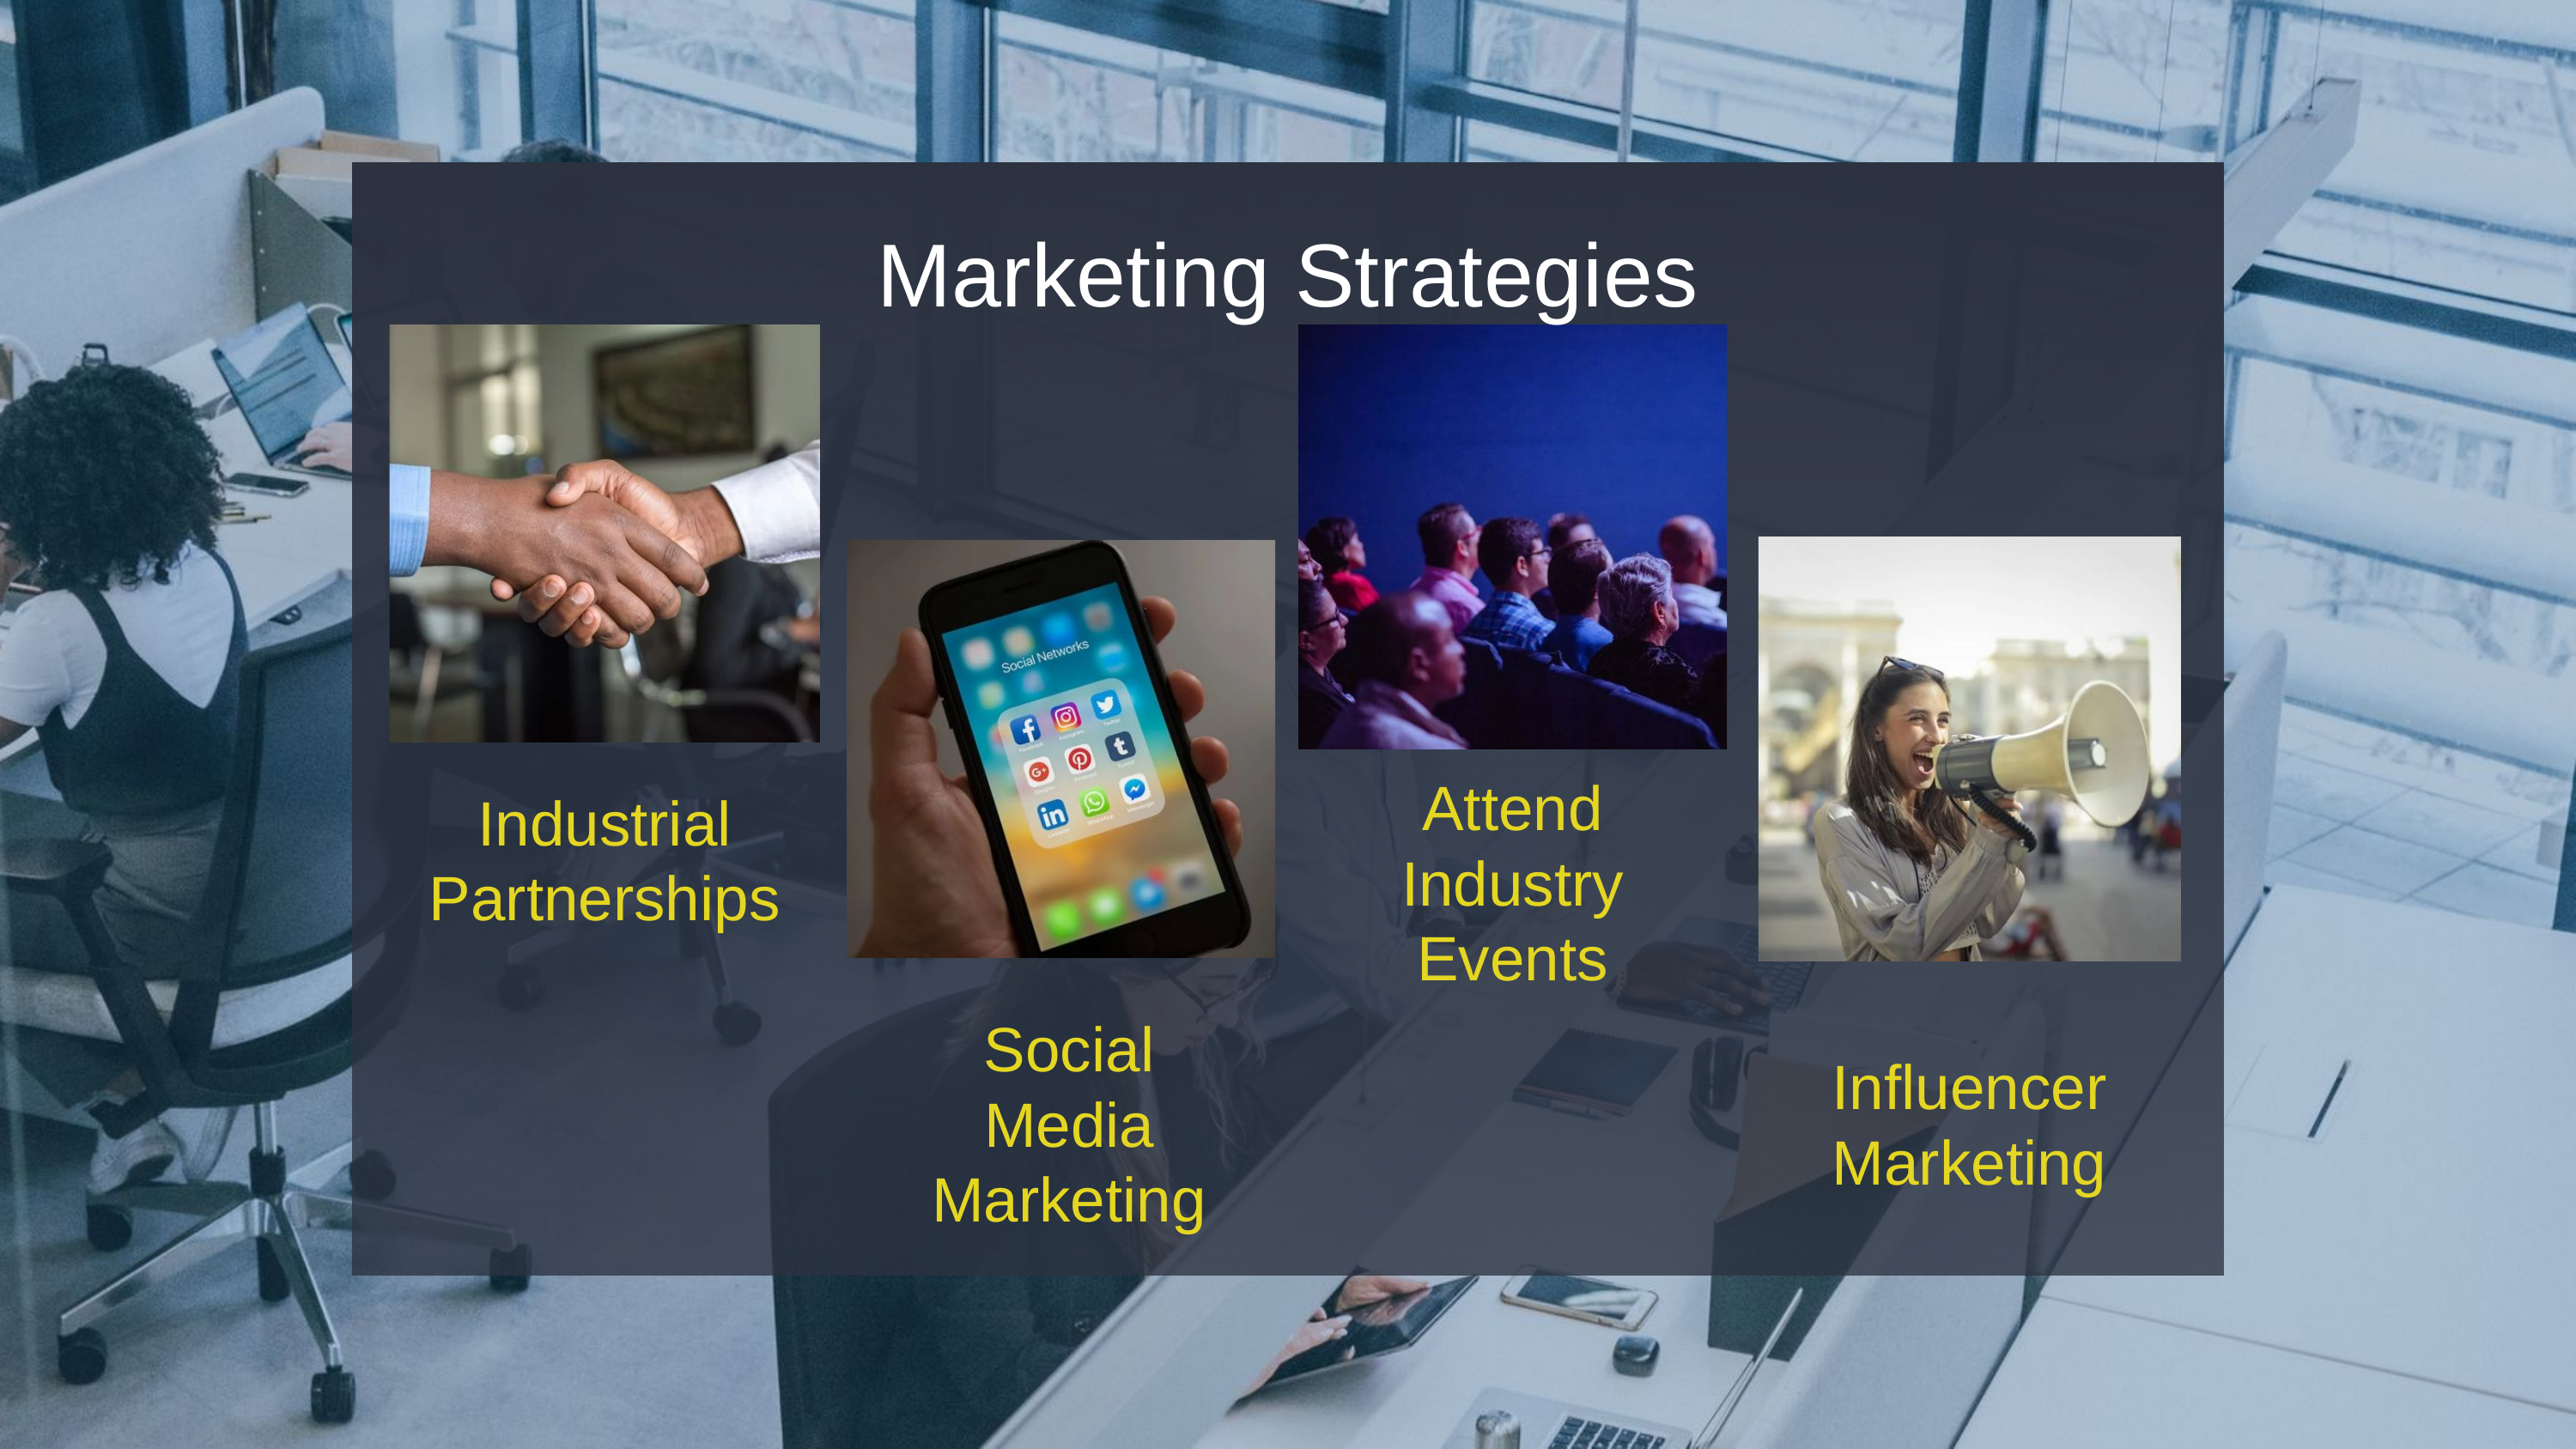

Marketing Strategies

Attend Industry Events
Industrial Partnerships
Social Media Marketing
Influencer Marketing